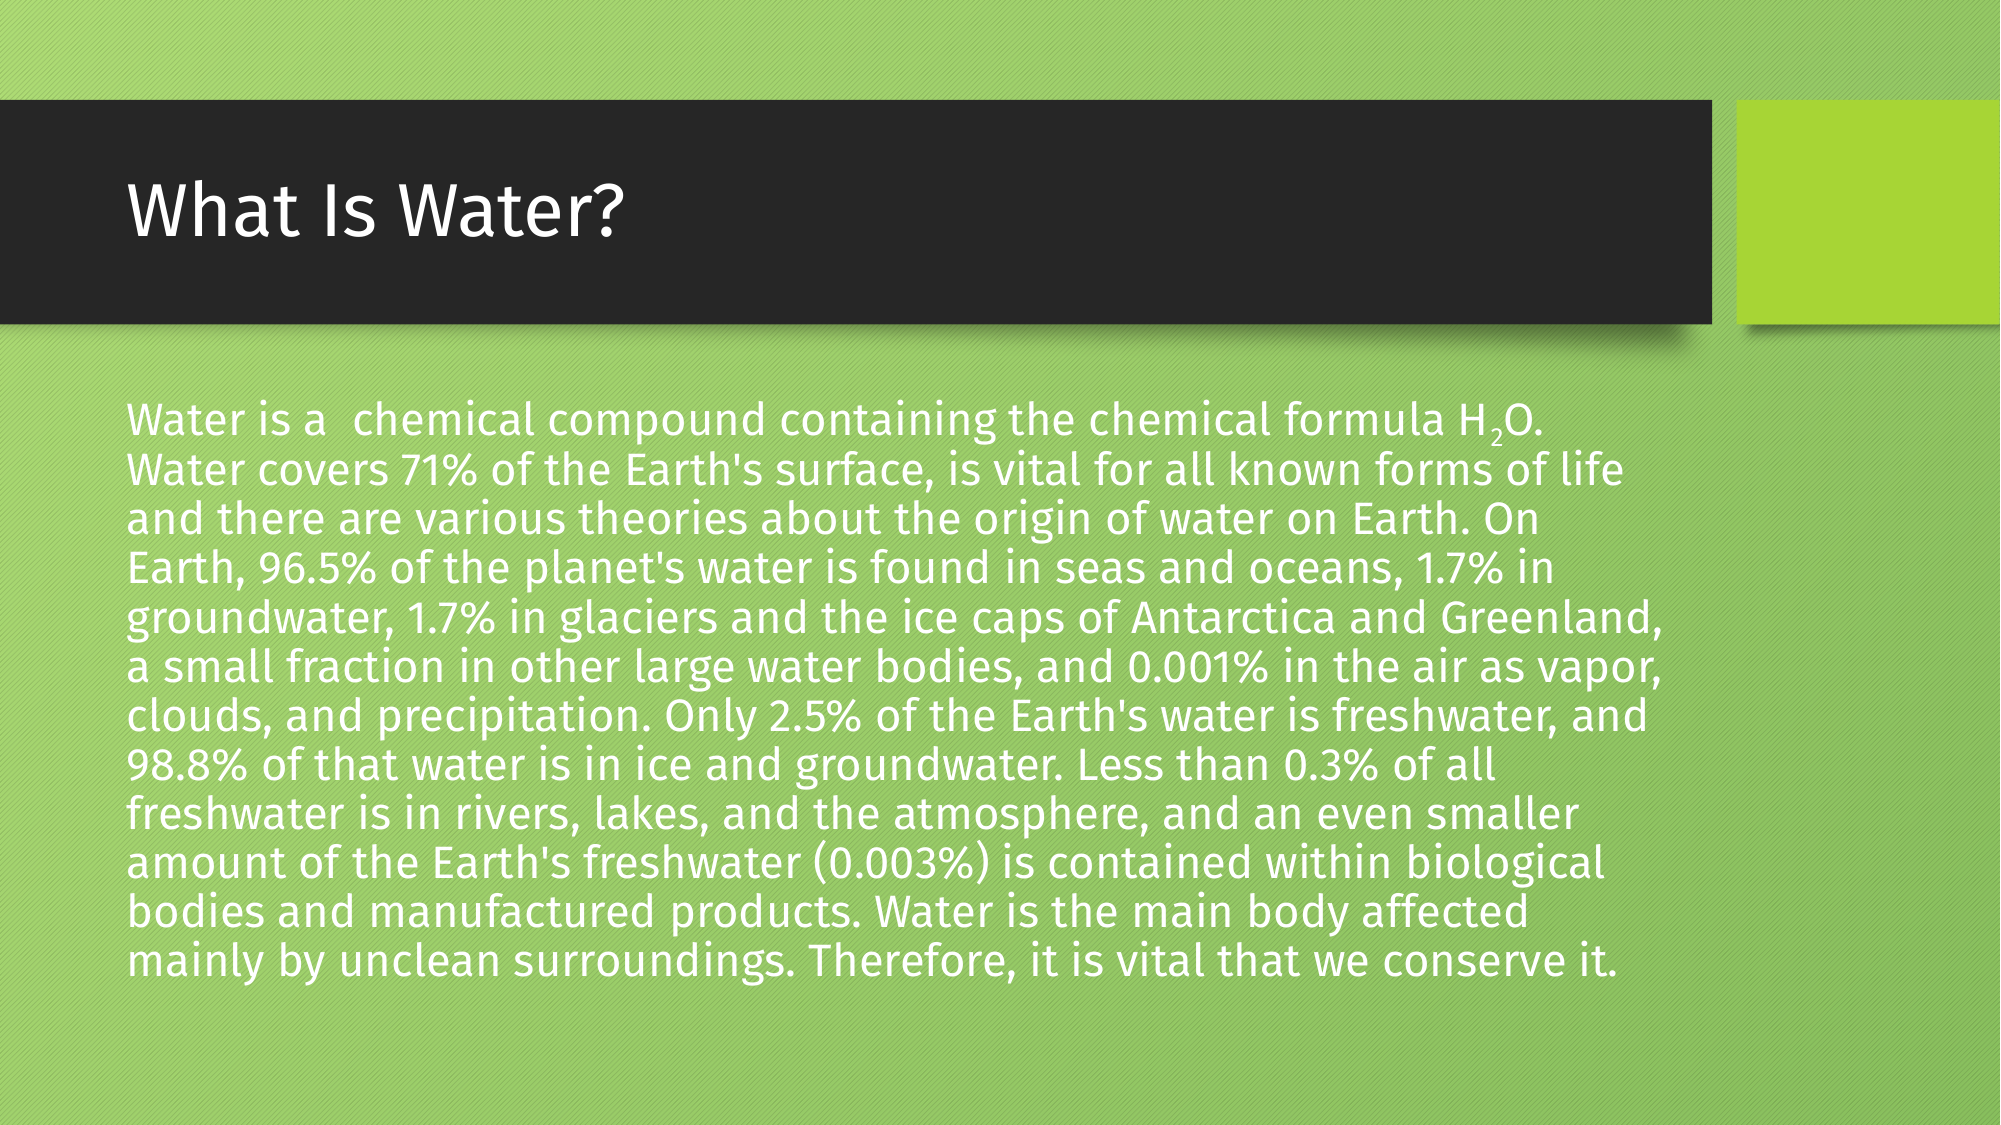

# What Is Water?
Water is a  chemical compound containing the chemical formula H2O. Water covers 71% of the Earth's surface, is vital for all known forms of life and there are various theories about the origin of water on Earth. On Earth, 96.5% of the planet's water is found in seas and oceans, 1.7% in groundwater, 1.7% in glaciers and the ice caps of Antarctica and Greenland, a small fraction in other large water bodies, and 0.001% in the air as vapor, clouds, and precipitation. Only 2.5% of the Earth's water is freshwater, and 98.8% of that water is in ice and groundwater. Less than 0.3% of all freshwater is in rivers, lakes, and the atmosphere, and an even smaller amount of the Earth's freshwater (0.003%) is contained within biological bodies and manufactured products. Water is the main body affected mainly by unclean surroundings. Therefore, it is vital that we conserve it.